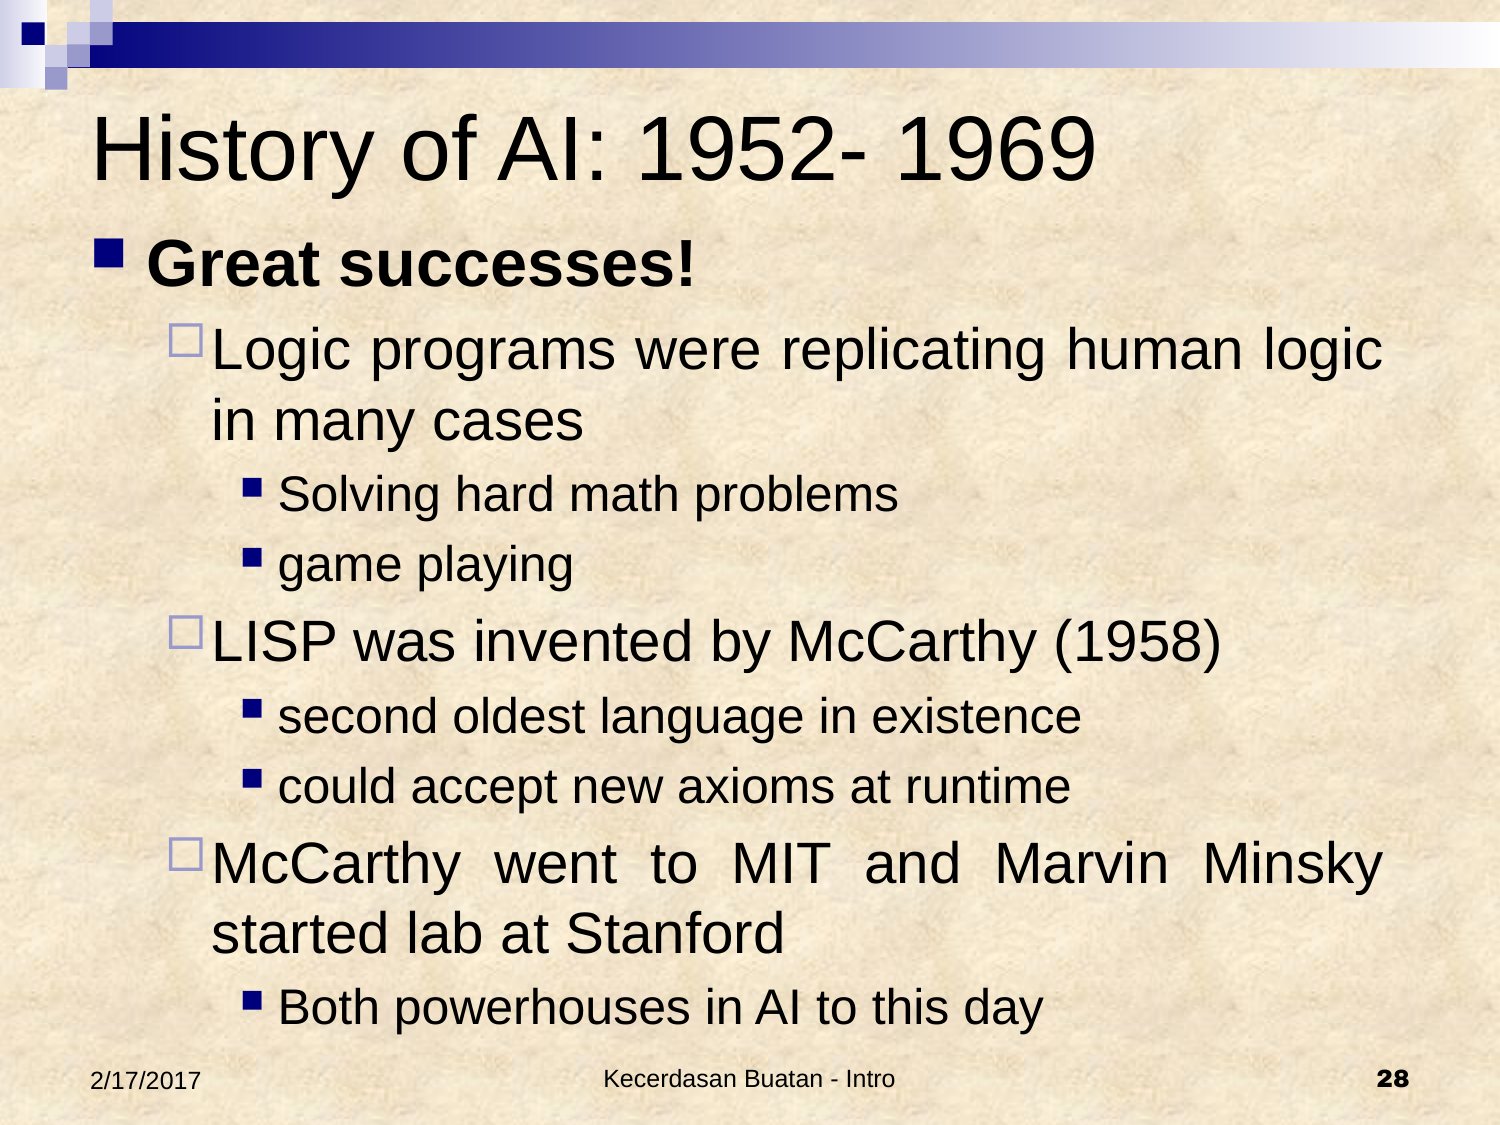

# History of AI: 1952- 1969
Great successes!
Logic programs were replicating human logic in many cases
Solving hard math problems
game playing
LISP was invented by McCarthy (1958)
second oldest language in existence
could accept new axioms at runtime
McCarthy went to MIT and Marvin Minsky started lab at Stanford
Both powerhouses in AI to this day
2/17/2017
Kecerdasan Buatan - Intro
28